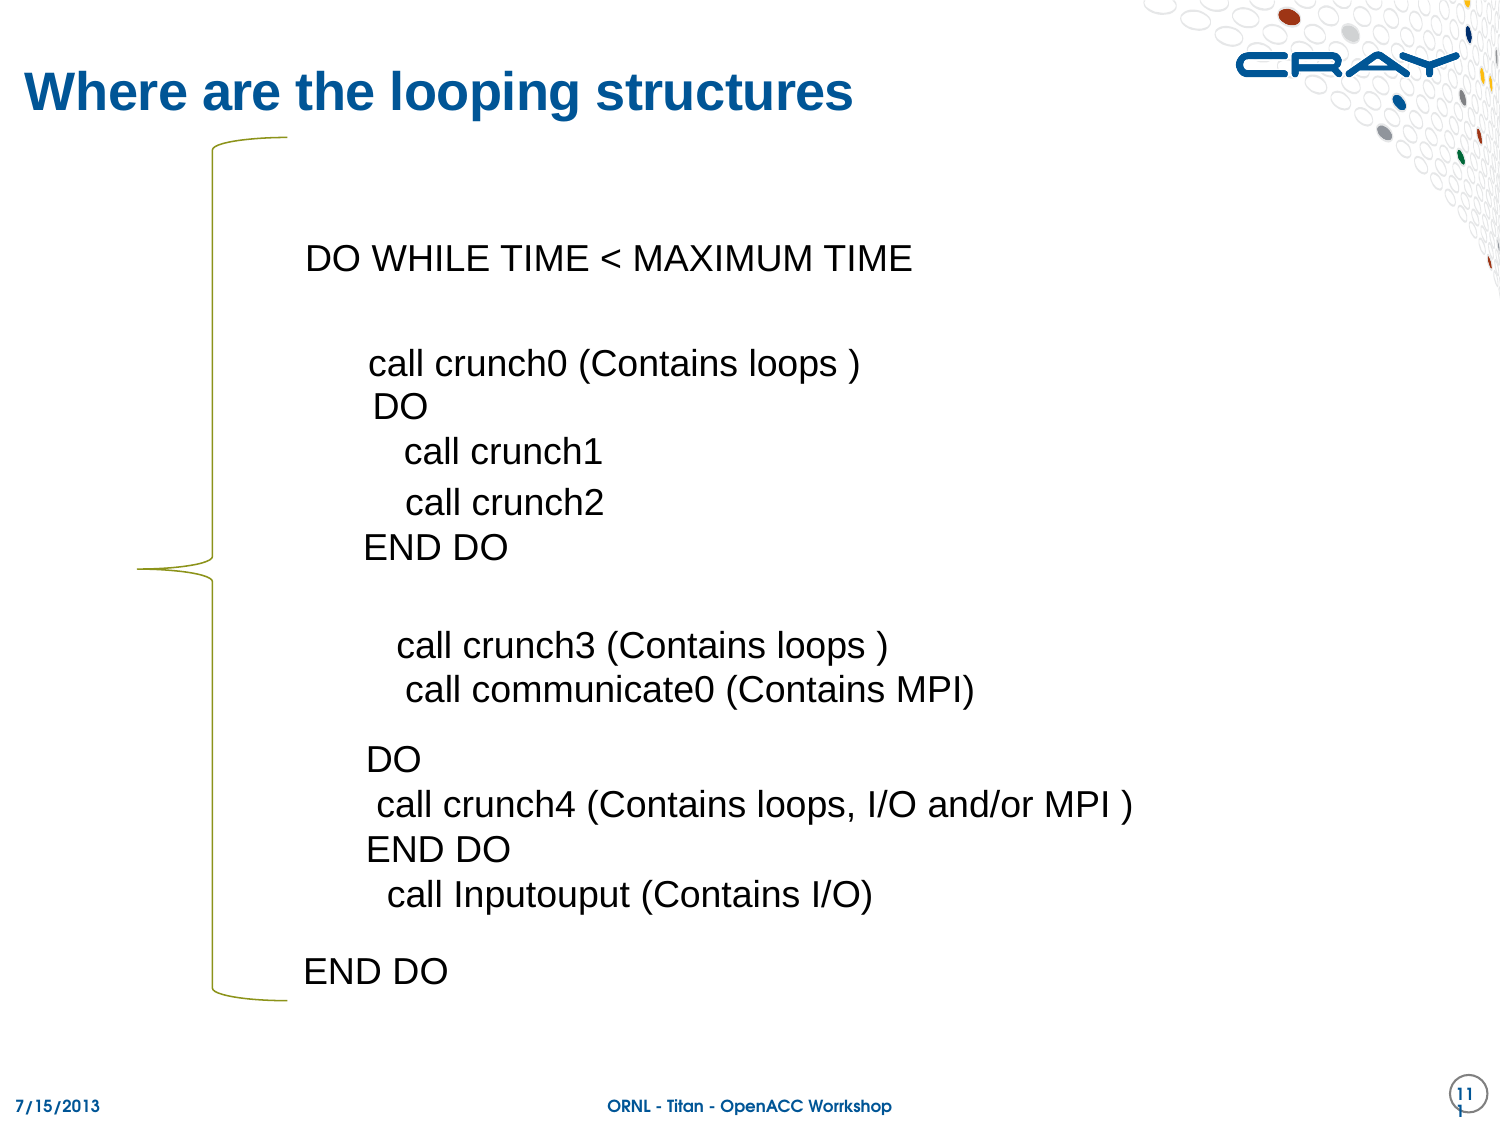

# Where are the looping structures

DO WHILE TIME < MAXIMUM TIME

   call crunch0 (Contains loops )
   DO
      call crunch1
    call crunch2
END DO

   call crunch3 (Contains loops )

     call communicate0 (Contains MPI)
DO
 call crunch4 (Contains loops, I/O and/or MPI )
END DO
  call Inputouput (Contains I/O)

END DO

111
7/15/2013
ORNL - Titan - OpenACC Worrkshop